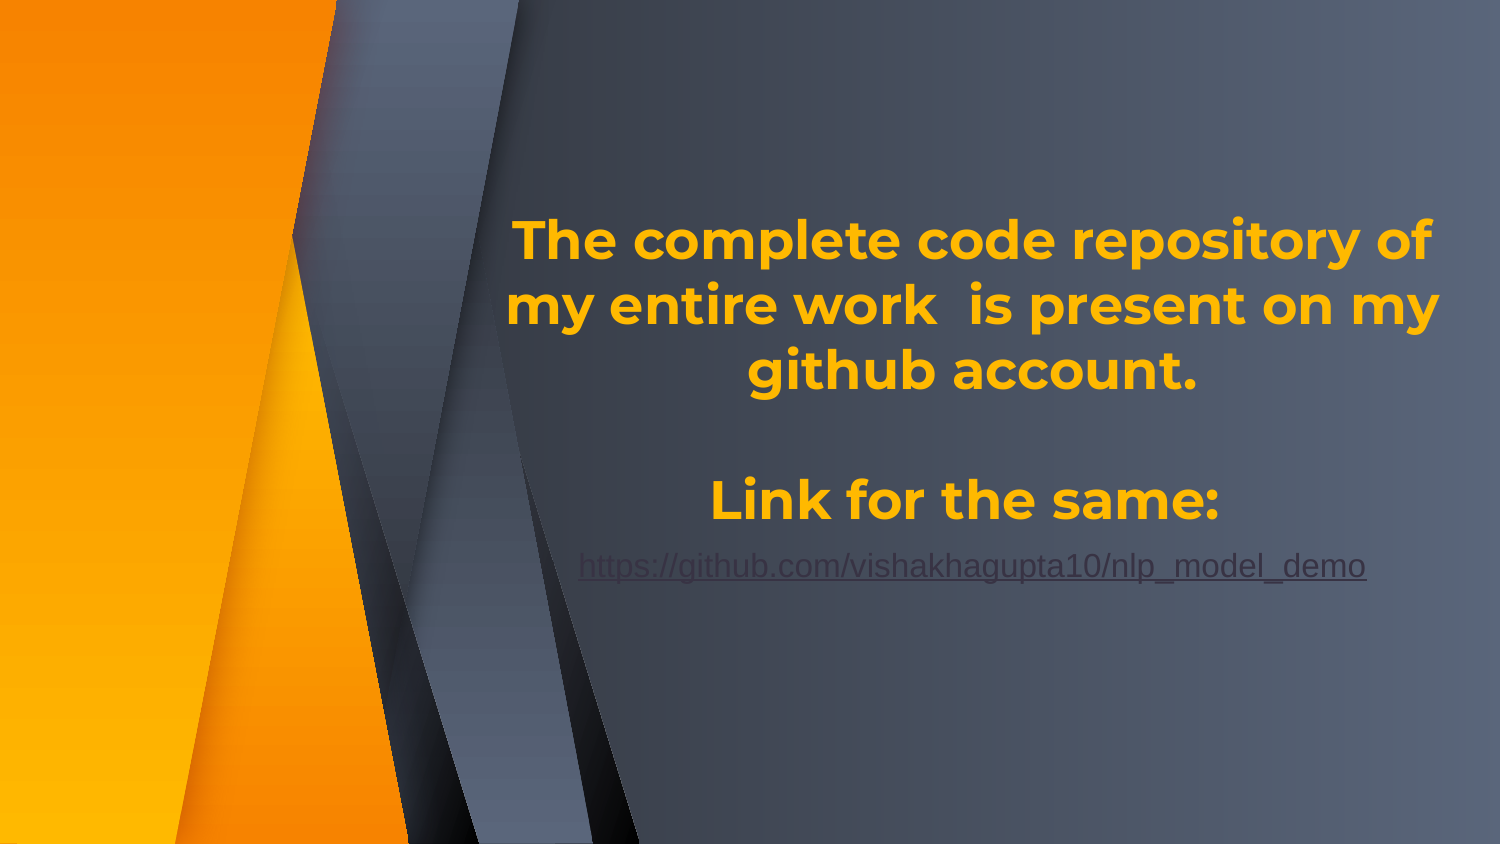

# The complete code repository of my entire work  is present on my github account.

Link for the same:
https://github.com/vishakhagupta10/nlp_model_demo